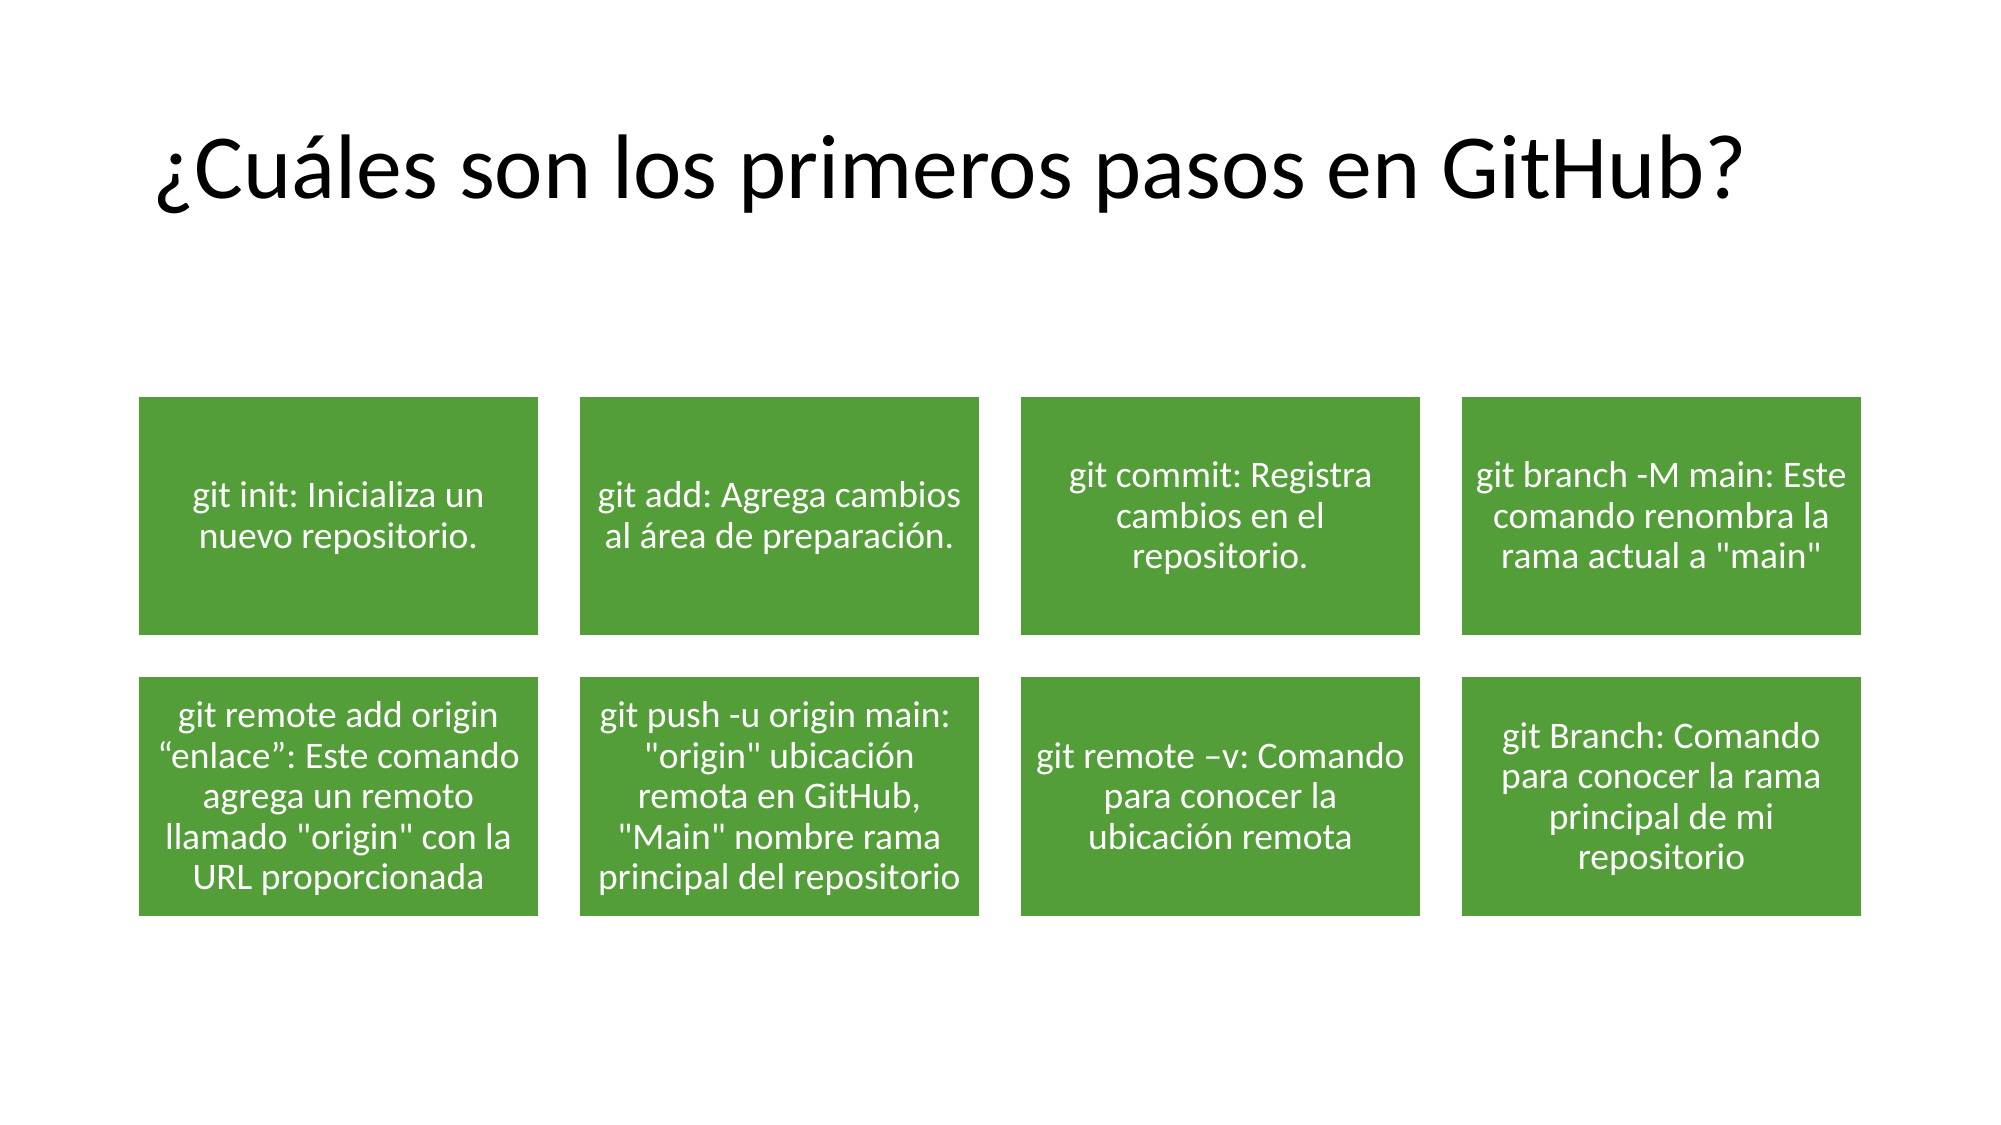

# ¿Cuáles son los primeros pasos en GitHub?
git init: Inicializa un nuevo repositorio.
git add: Agrega cambios al área de preparación.
git commit: Registra cambios en el repositorio.
git branch -M main: Este comando renombra la rama actual a "main"
git remote add origin “enlace”: Este comando agrega un remoto llamado "origin" con la URL proporcionada
git push -u origin main:  "origin" ubicación remota en GitHub, "Main" nombre rama principal del repositorio
git remote –v: Comando para conocer la ubicación remota
git Branch: Comando para conocer la rama principal de mi repositorio